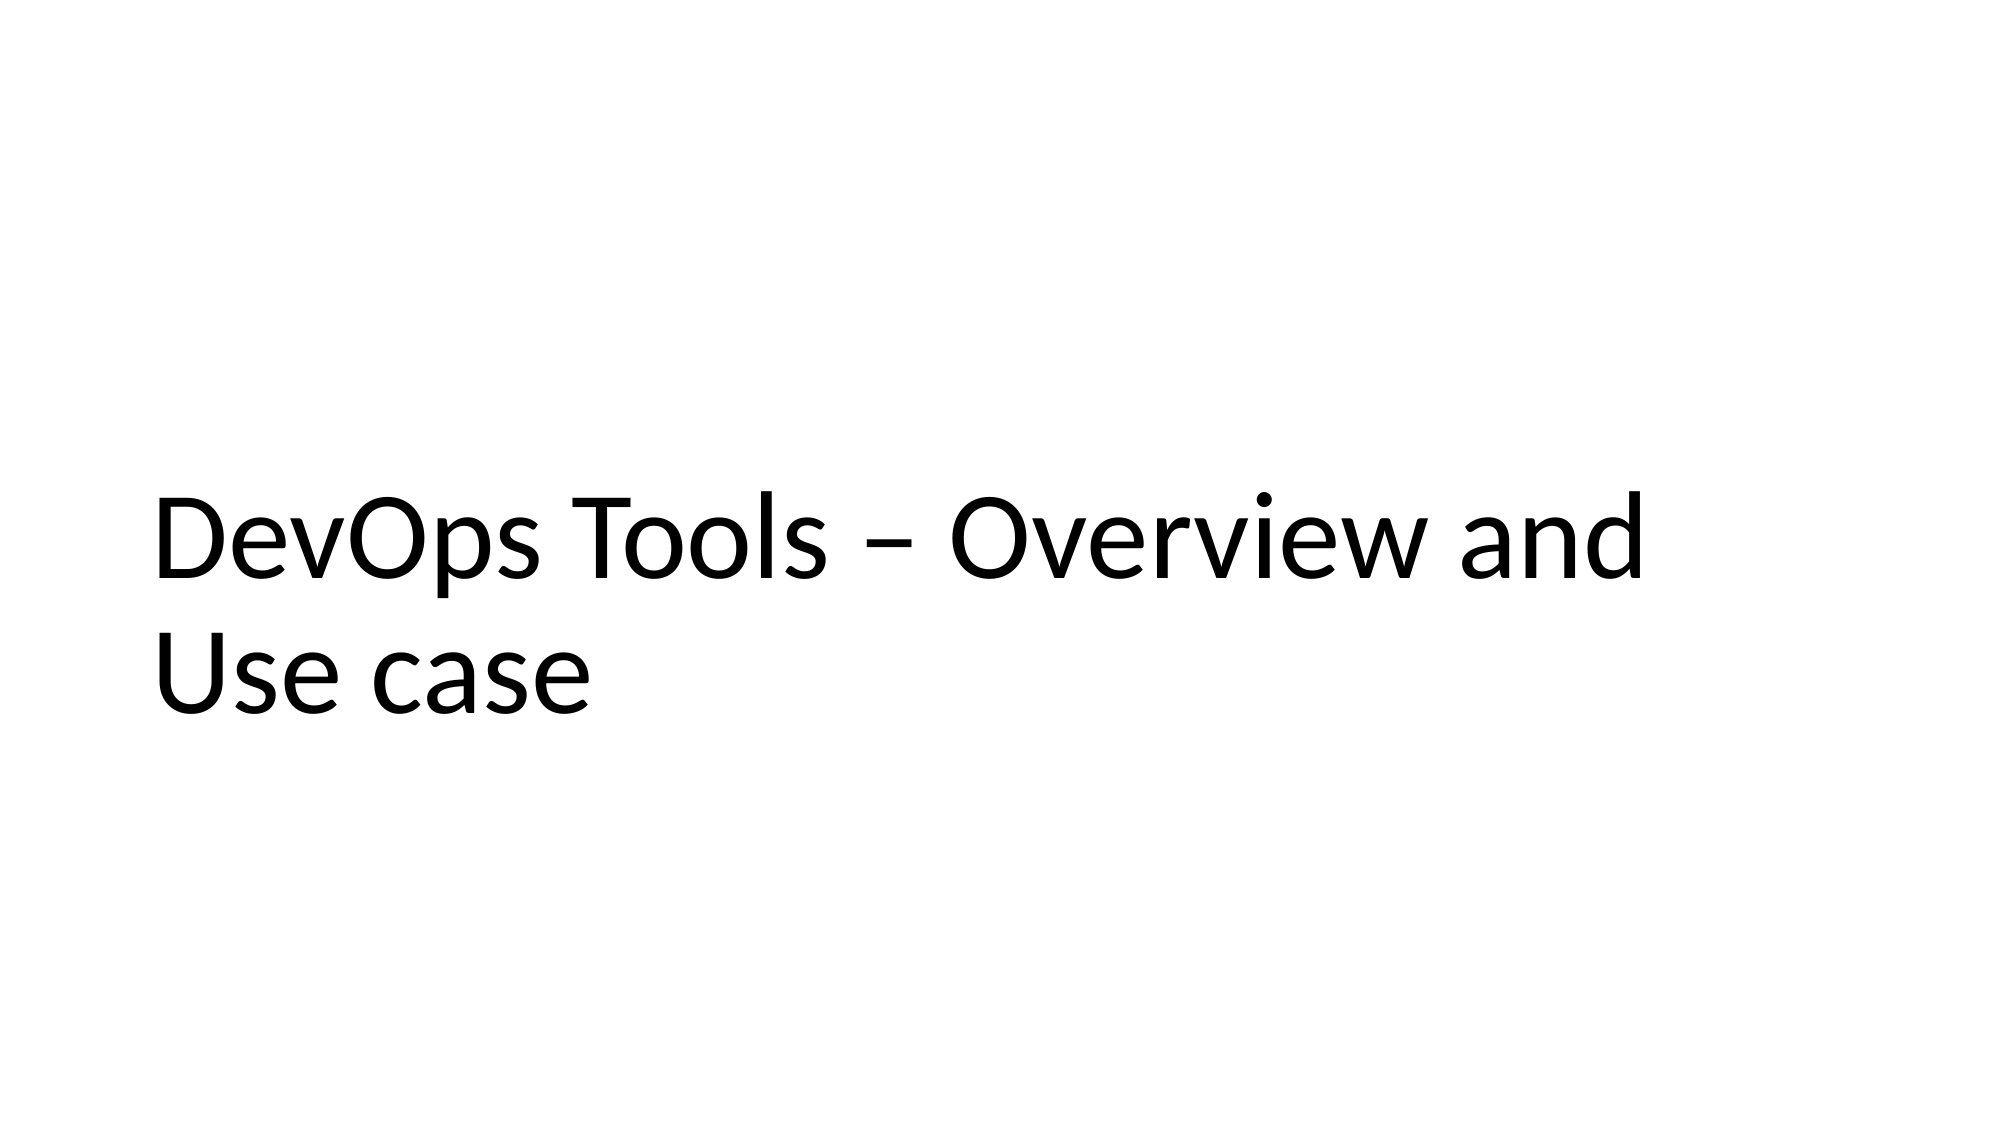

# DevOps Tools – Overview and Use case